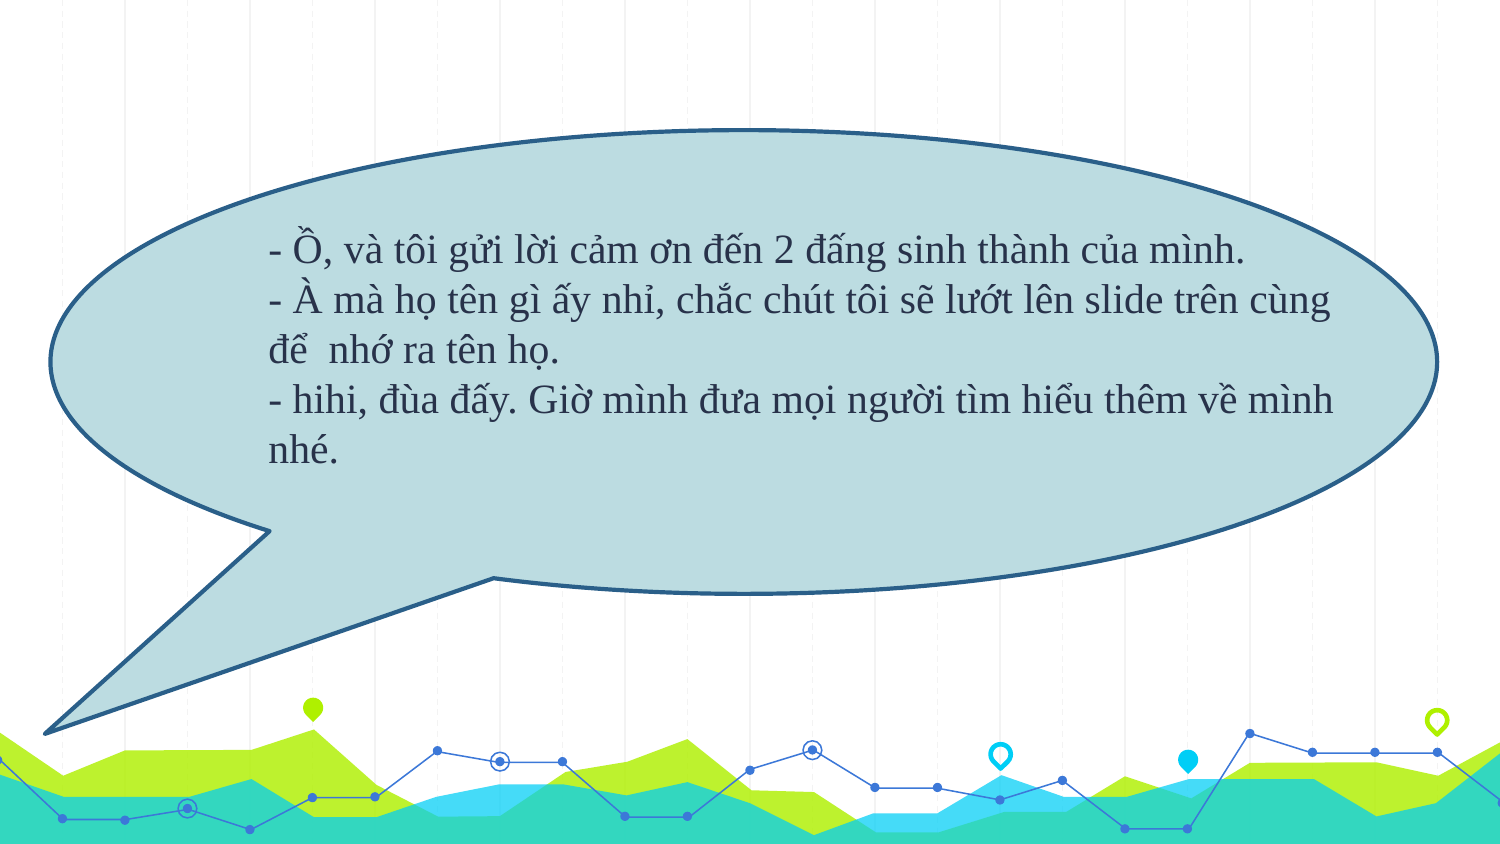

- Ồ, và tôi gửi lời cảm ơn đến 2 đấng sinh thành của mình.
- À mà họ tên gì ấy nhỉ, chắc chút tôi sẽ lướt lên slide trên cùng để  nhớ ra tên họ.
- hihi, đùa đấy. Giờ mình đưa mọi người tìm hiểu thêm về mình nhé.